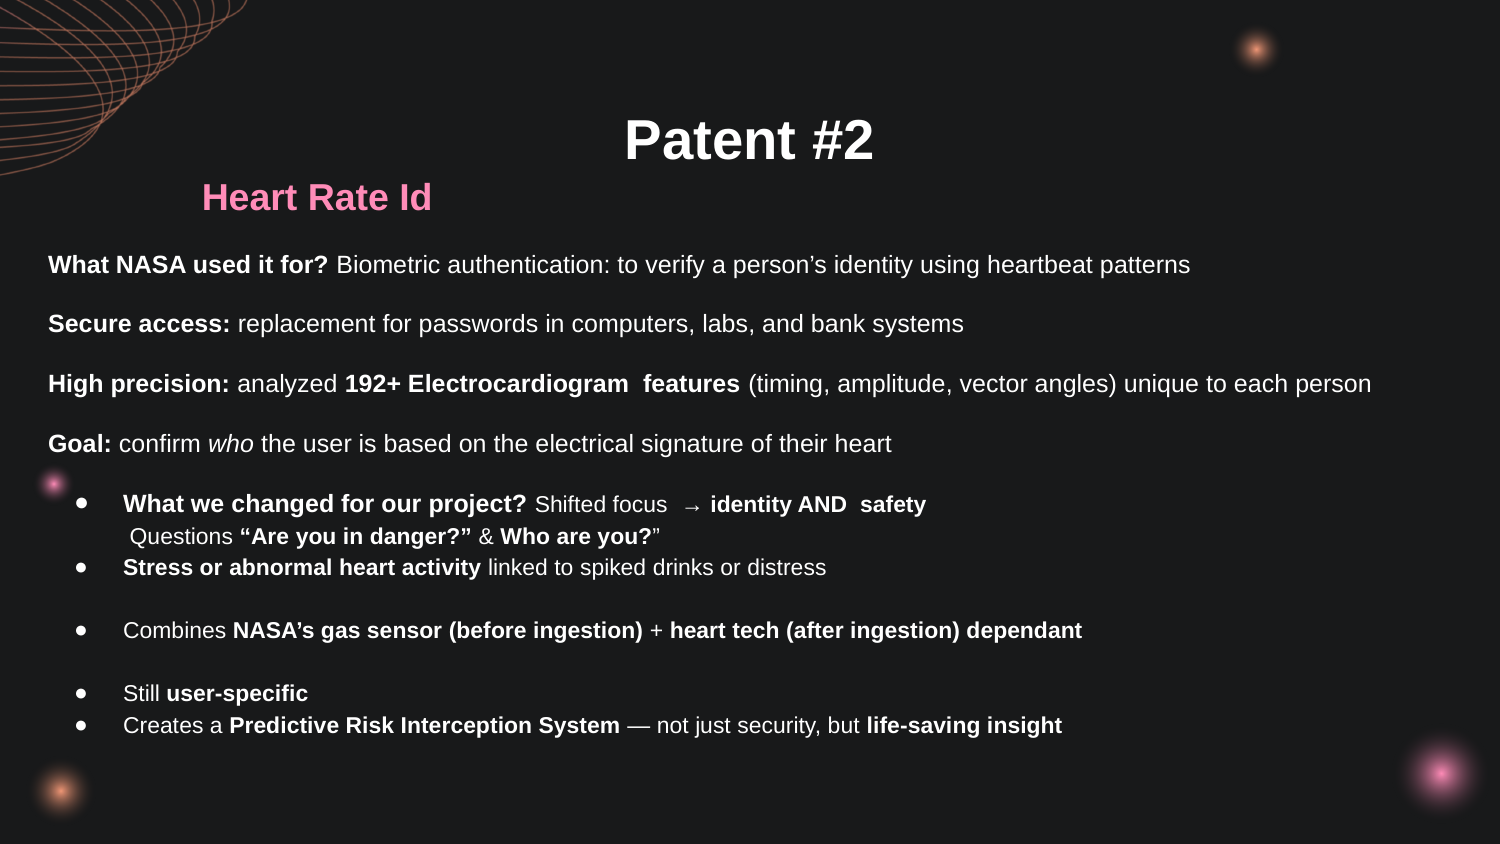

# Patent #2
Heart Rate Id
What NASA used it for? Biometric authentication: to verify a person’s identity using heartbeat patterns
Secure access: replacement for passwords in computers, labs, and bank systems
High precision: analyzed 192+ Electrocardiogram  features (timing, amplitude, vector angles) unique to each person
Goal: confirm who the user is based on the electrical signature of their heart
What we changed for our project? Shifted focus  → identity AND  safety
 Questions “Are you in danger?” & Who are you?”
Stress or abnormal heart activity linked to spiked drinks or distress
Combines NASA’s gas sensor (before ingestion) + heart tech (after ingestion) dependant
Still user-specific
Creates a Predictive Risk Interception System — not just security, but life-saving insight